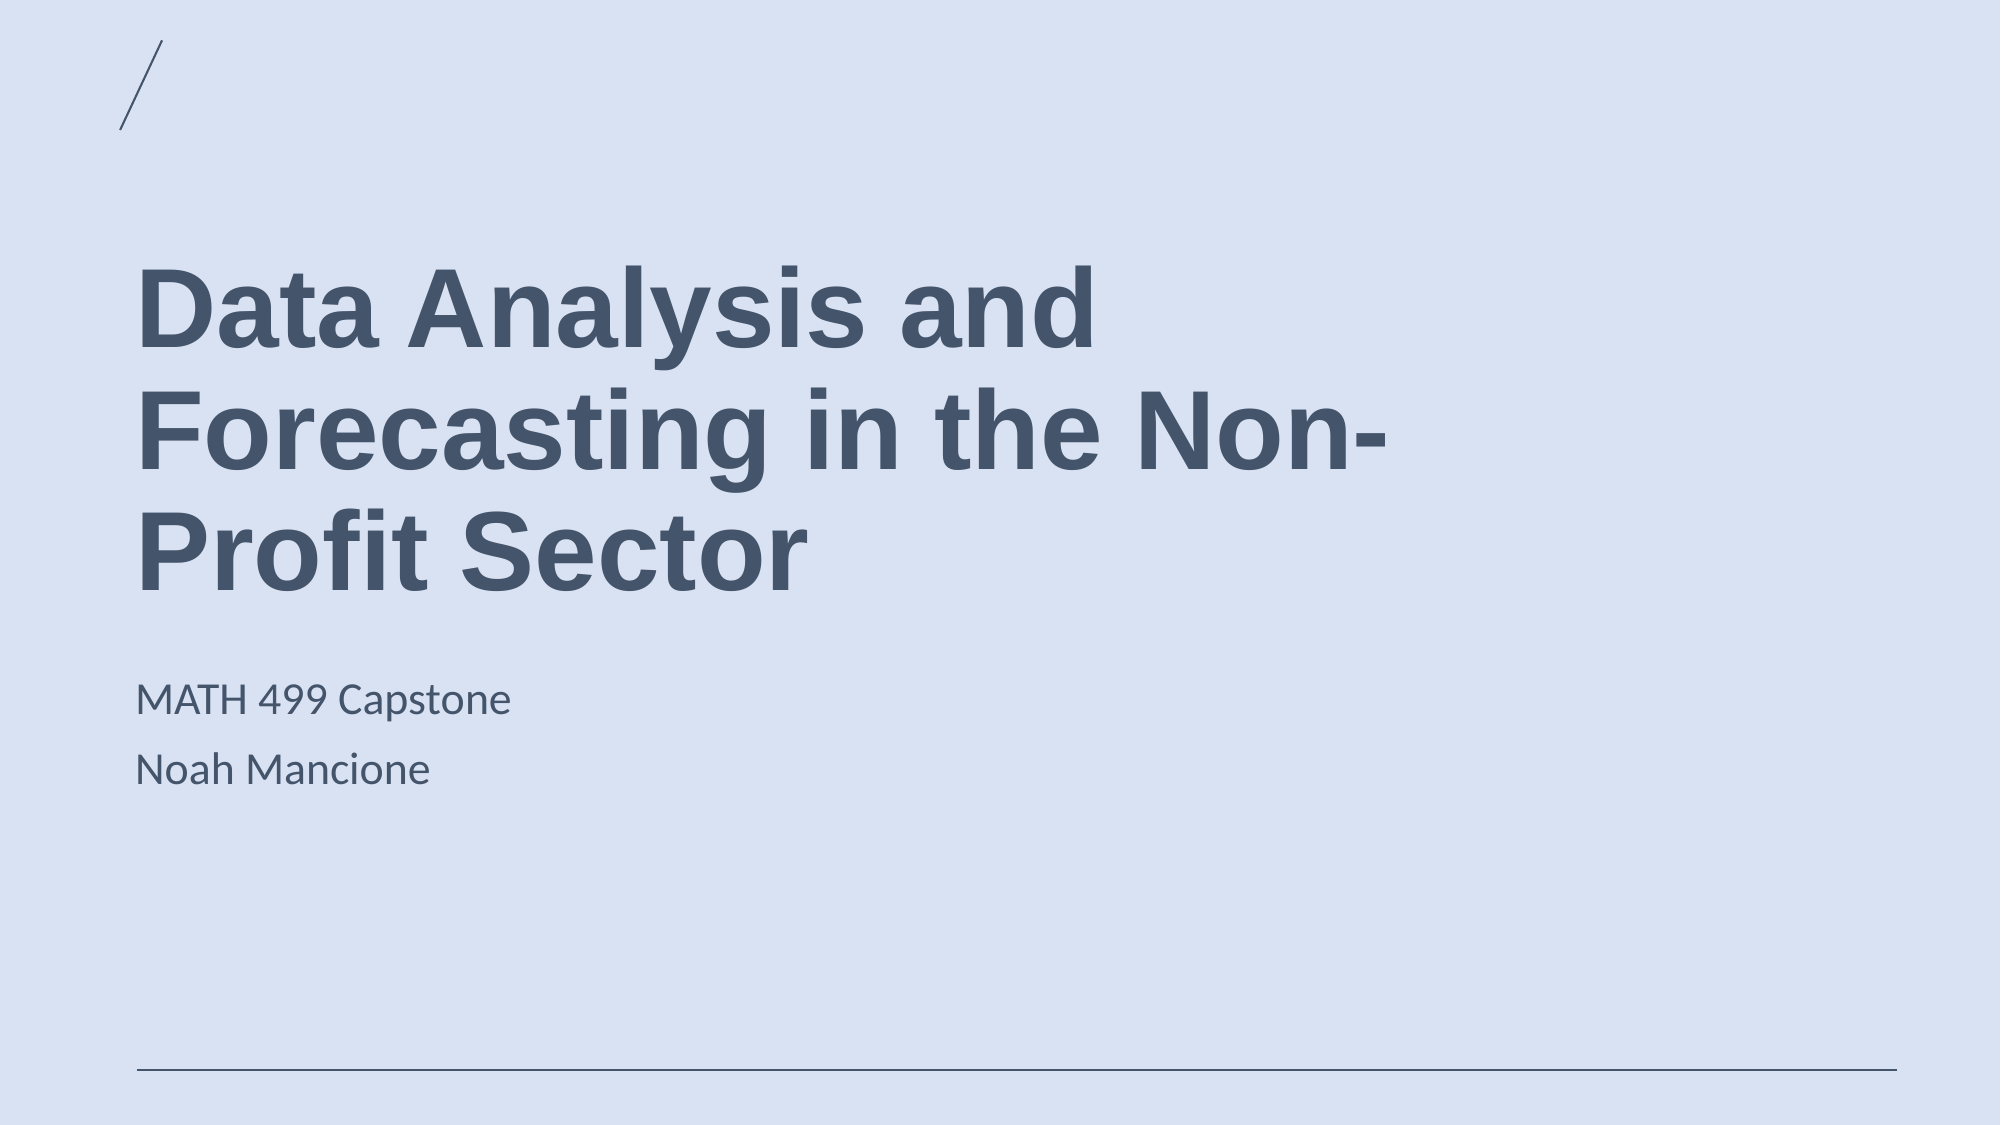

# Data Analysis and Forecasting in the Non-Profit Sector
MATH 499 Capstone
Noah Mancione